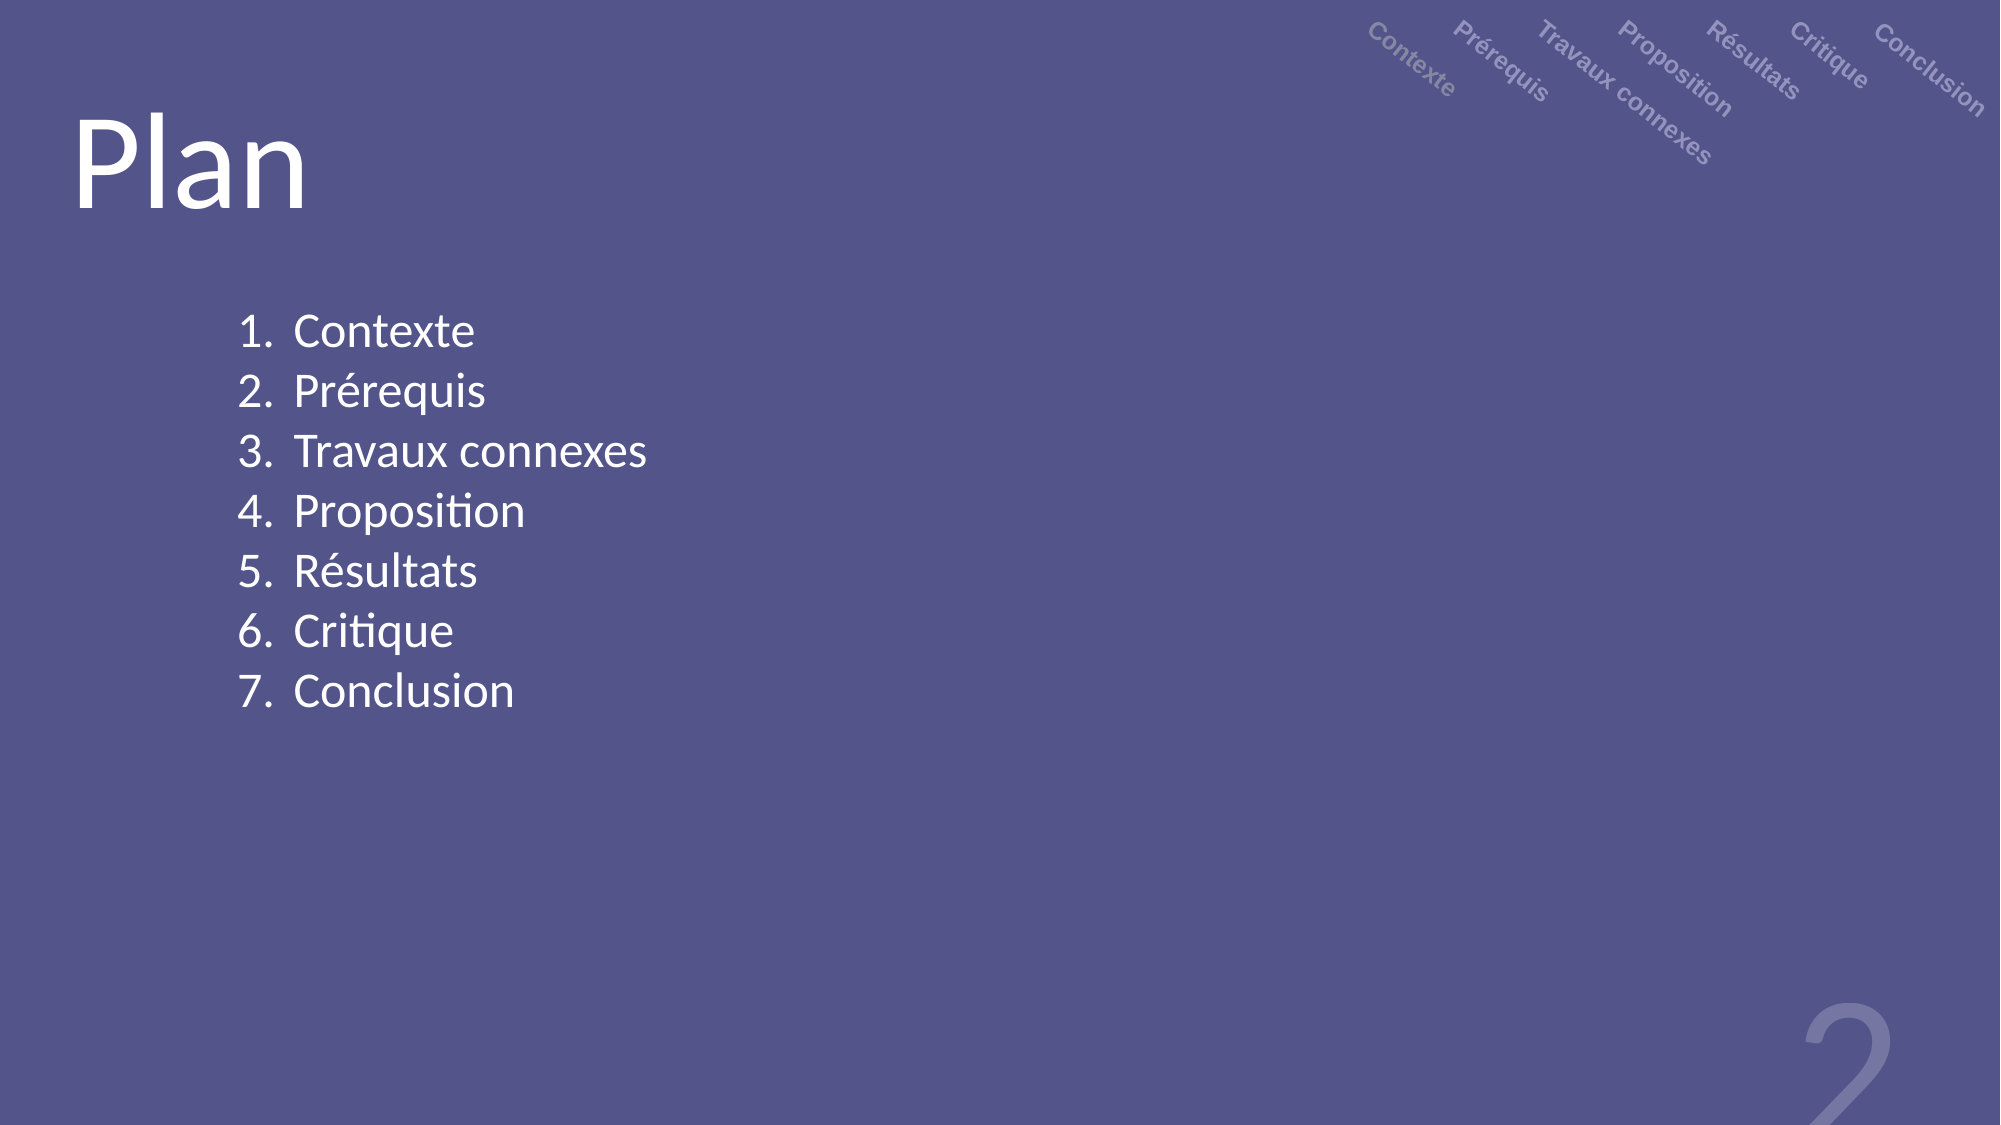

Contexte
Prérequis
Proposition
Résultats
Critique
Plan
Conclusion
Travaux connexes
Contexte
Prérequis
Travaux connexes
Proposition
Résultats
Critique
Conclusion
2